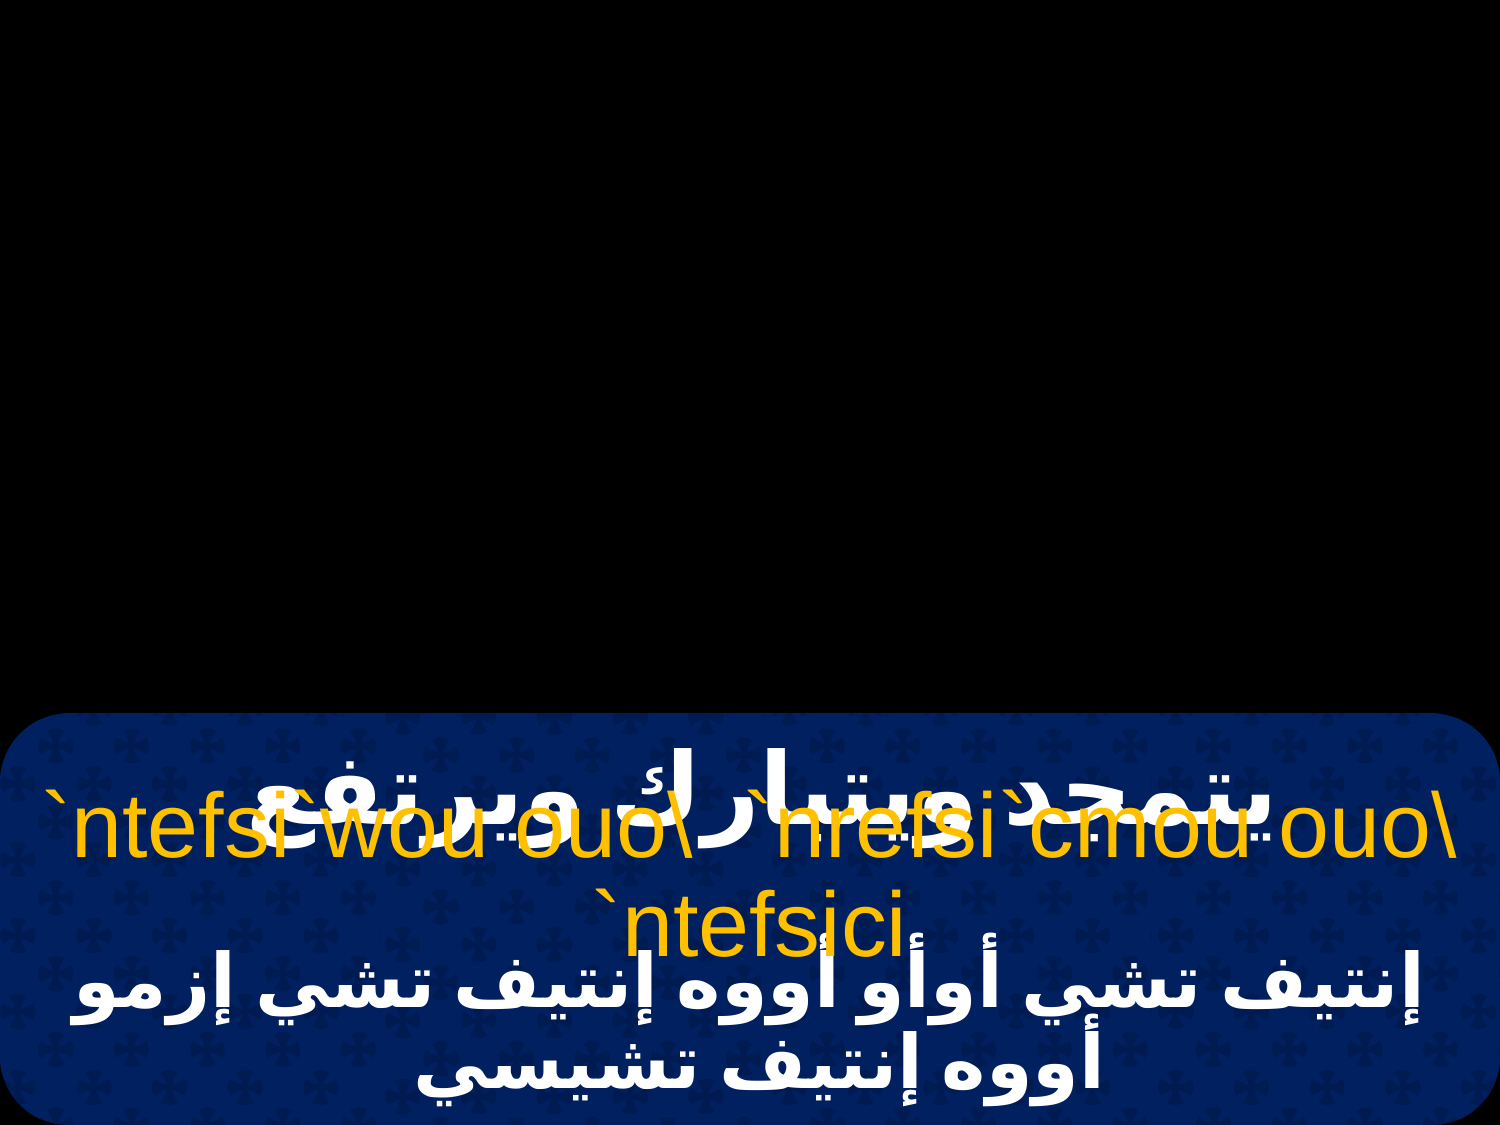

# يتمجد ويتبارك ويرتفع
`ntefsi`wou ouo\  `nrefsi`cmou ouo\ `ntefsici
إنتيف تشي أوأو أووه إنتيف تشي إزمو أووه إنتيف تشيسي